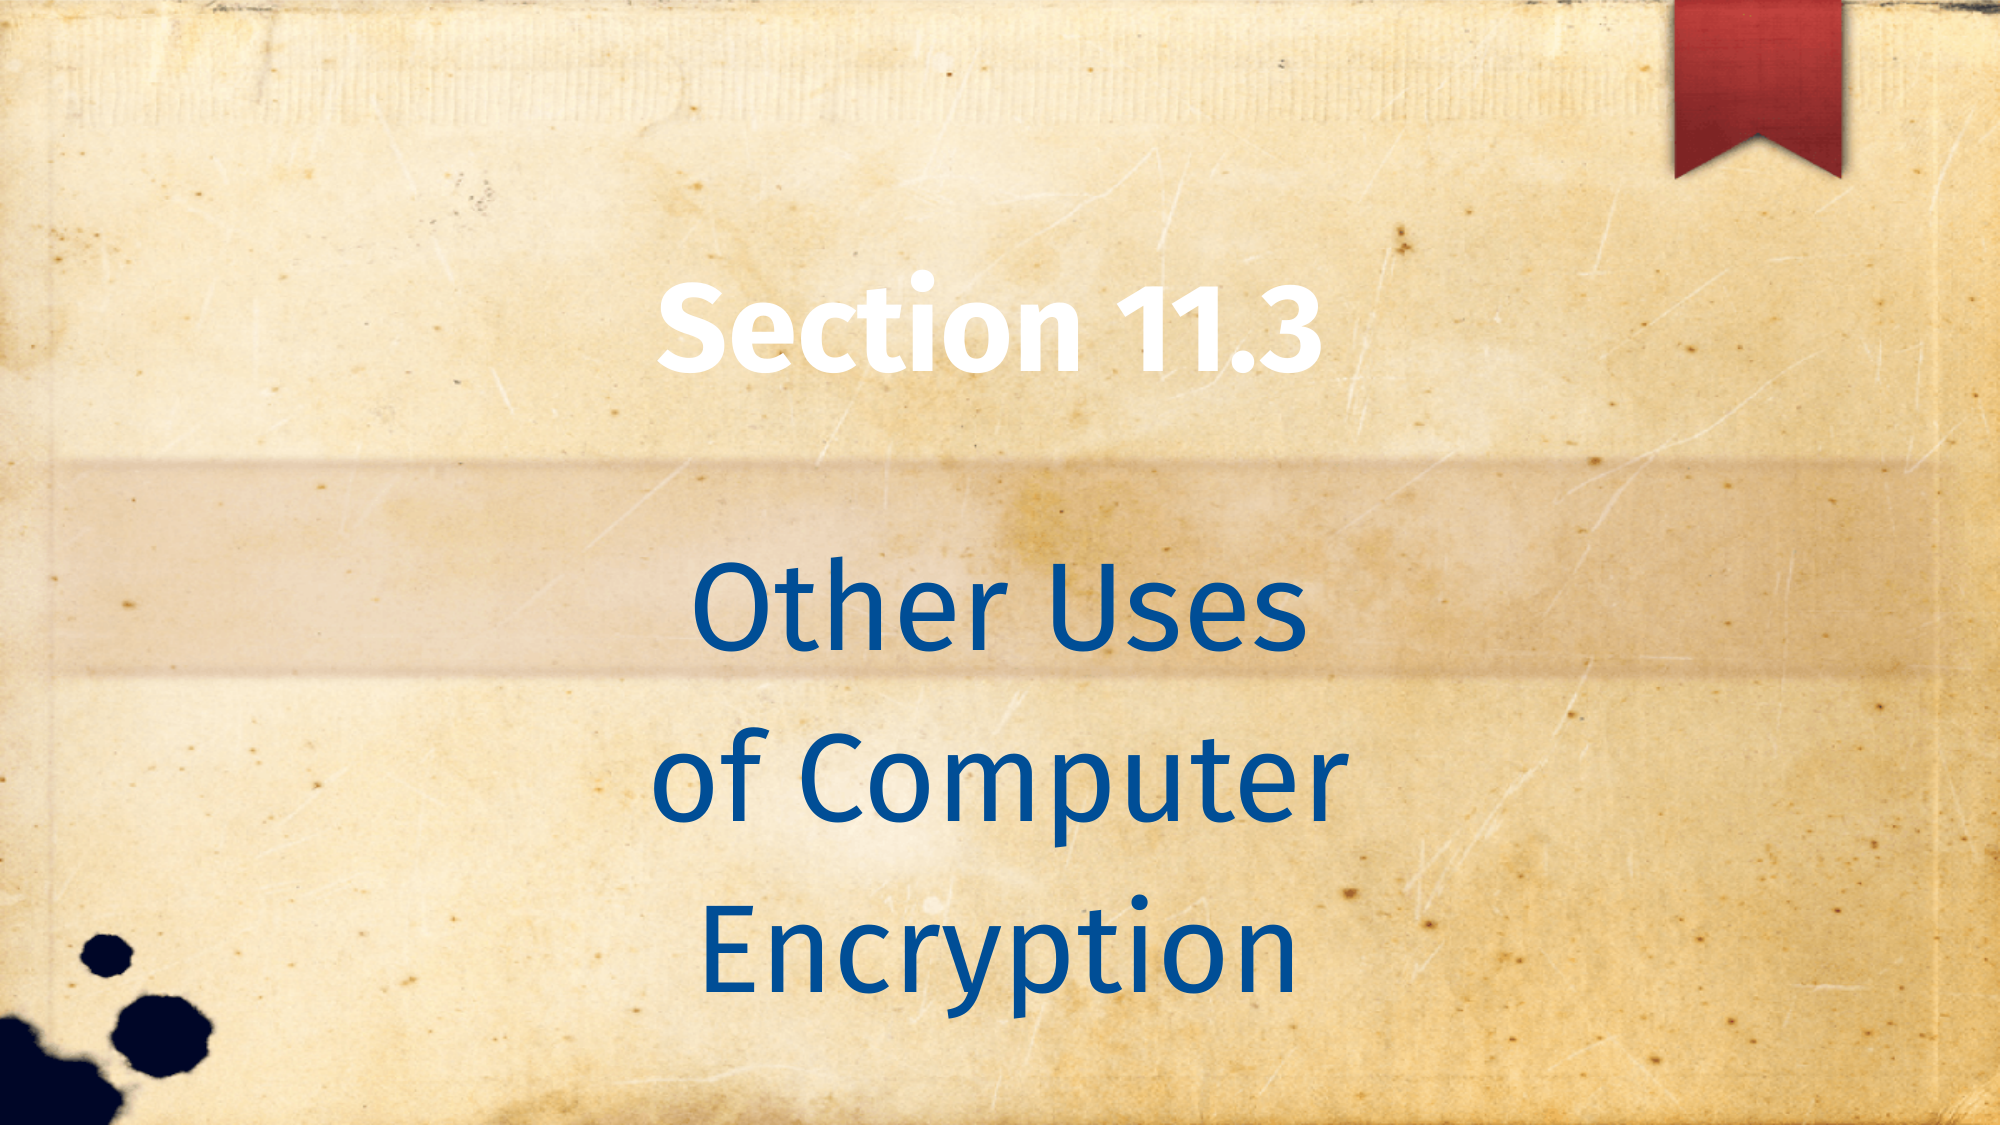

Section 11.3
Other Uses
of Computer
Encryption